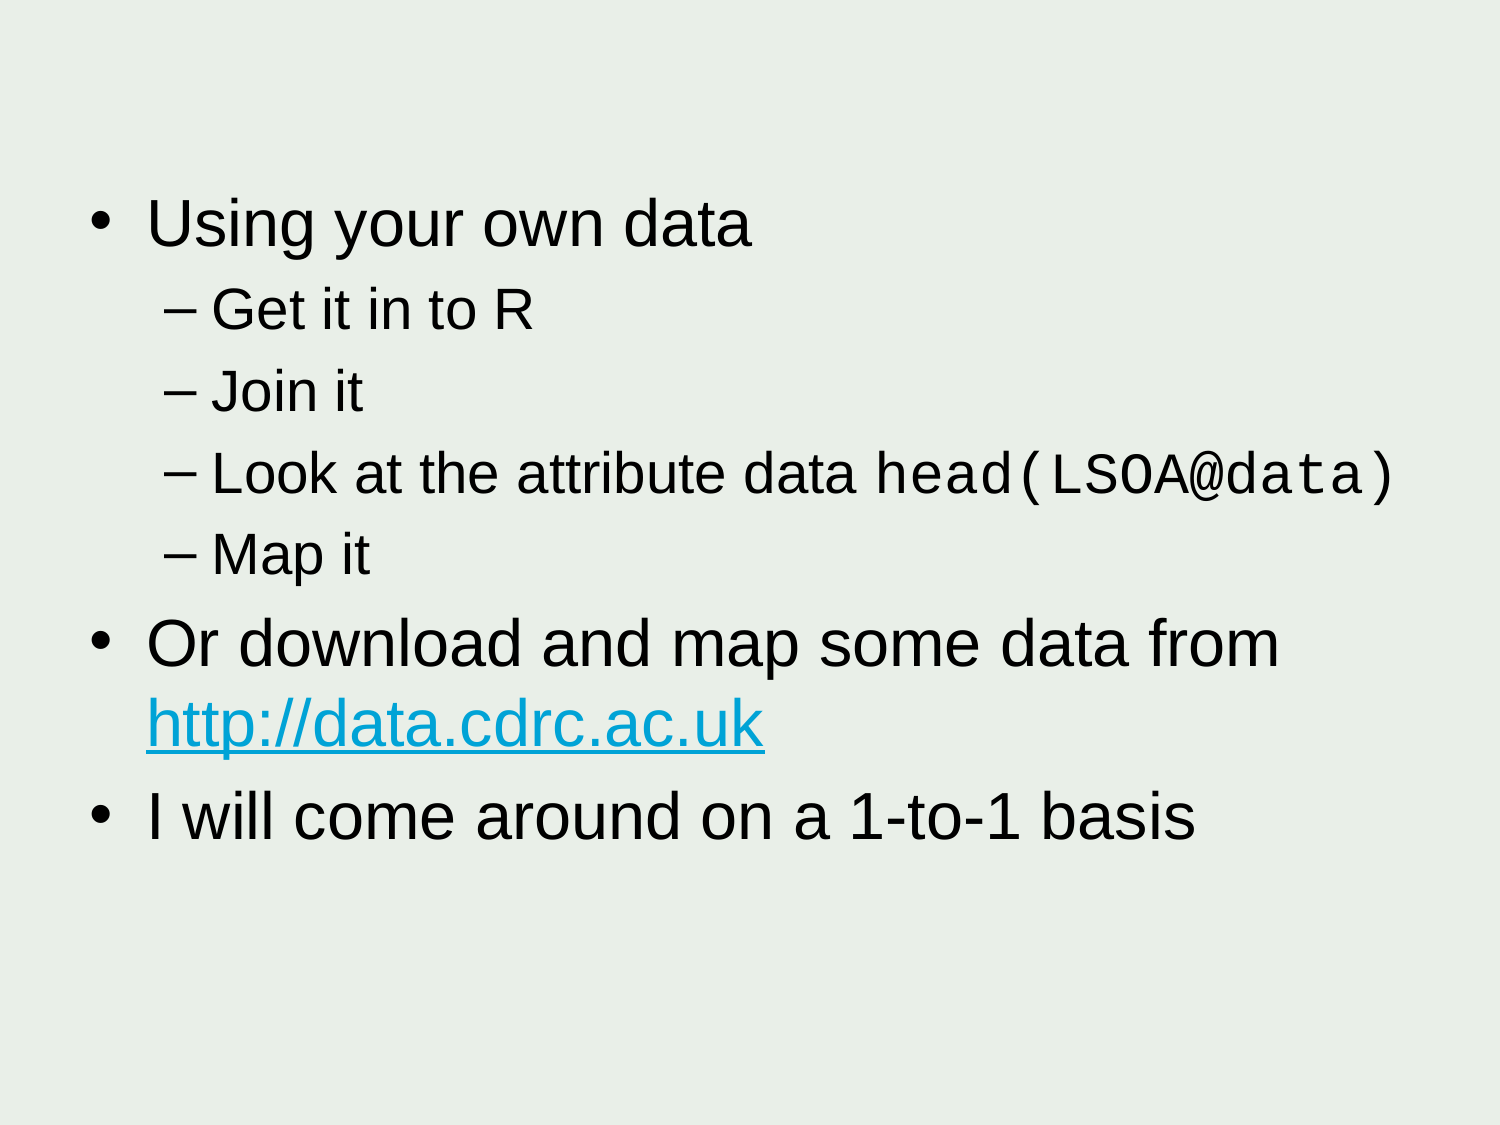

Using your own data
Get it in to R
Join it
Look at the attribute data head(LSOA@data)
Map it
Or download and map some data from http://data.cdrc.ac.uk
I will come around on a 1-to-1 basis